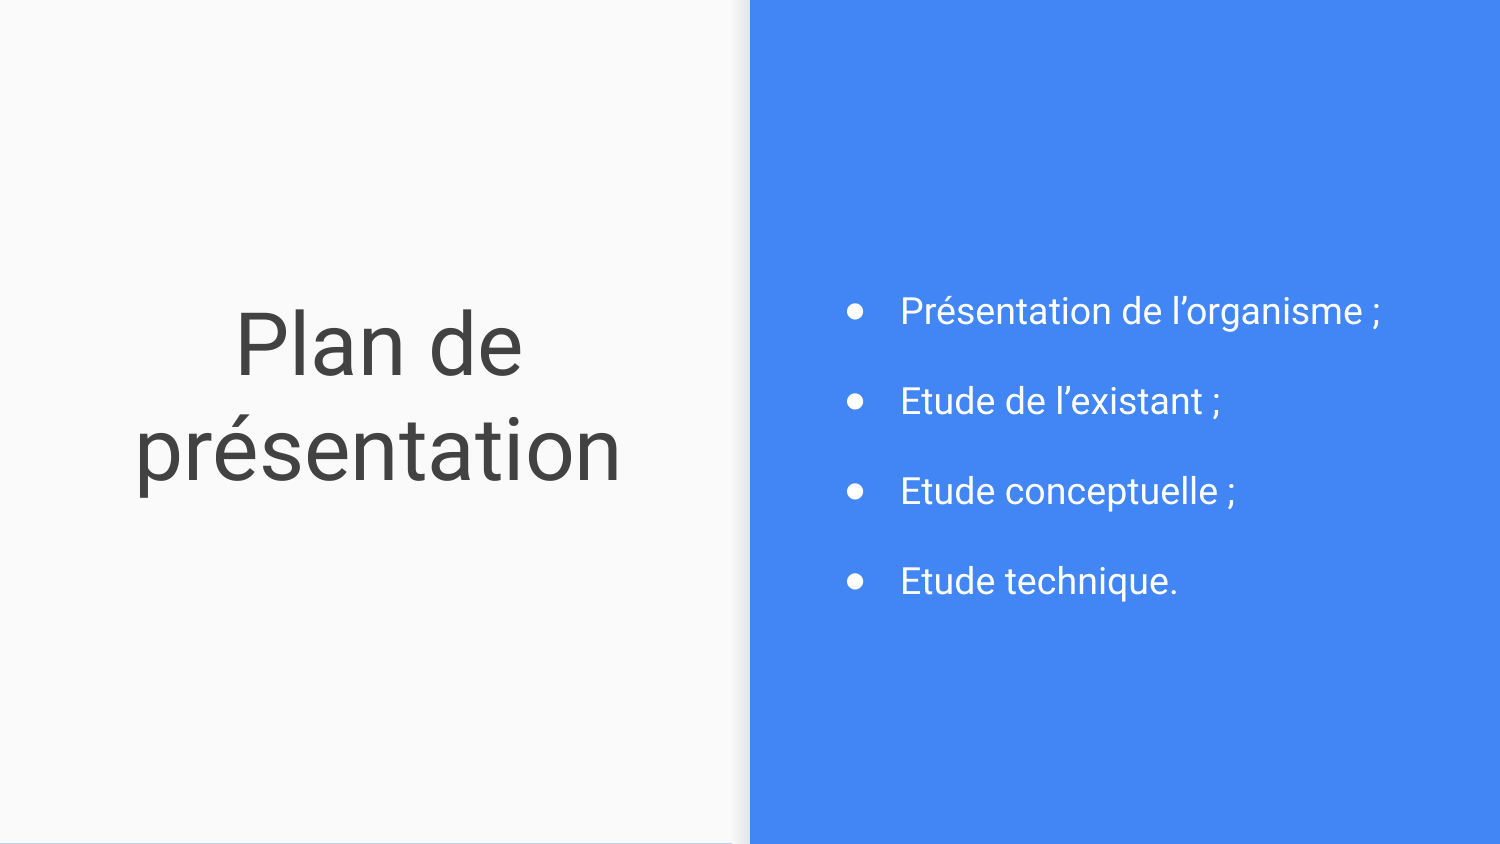

Présentation de l’organisme ;
Etude de l’existant ;
Etude conceptuelle ;
Etude technique.
# Plan de présentation